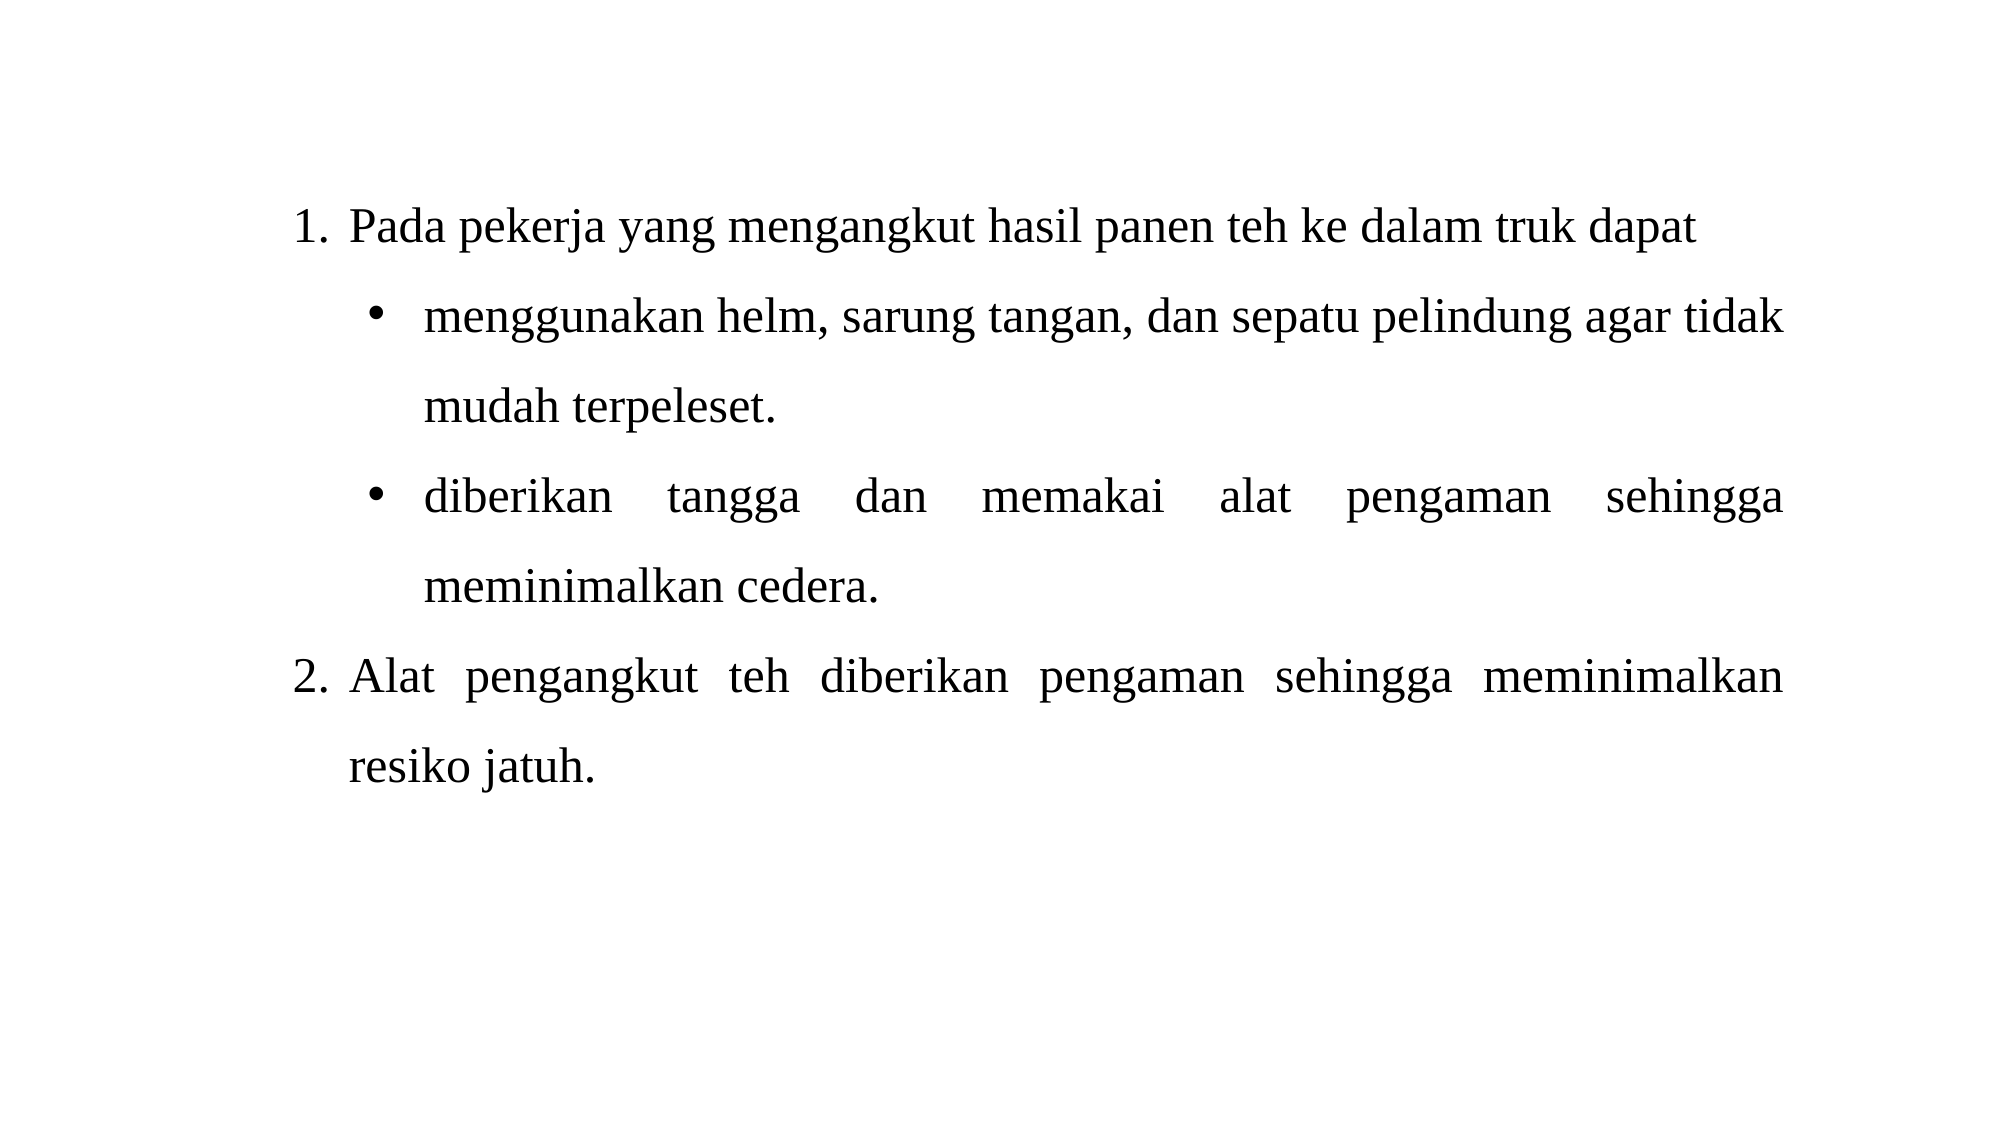

Pada pekerja yang mengangkut hasil panen teh ke dalam truk dapat
menggunakan helm, sarung tangan, dan sepatu pelindung agar tidak mudah terpeleset.
diberikan tangga dan memakai alat pengaman sehingga meminimalkan cedera.
Alat pengangkut teh diberikan pengaman sehingga meminimalkan resiko jatuh.